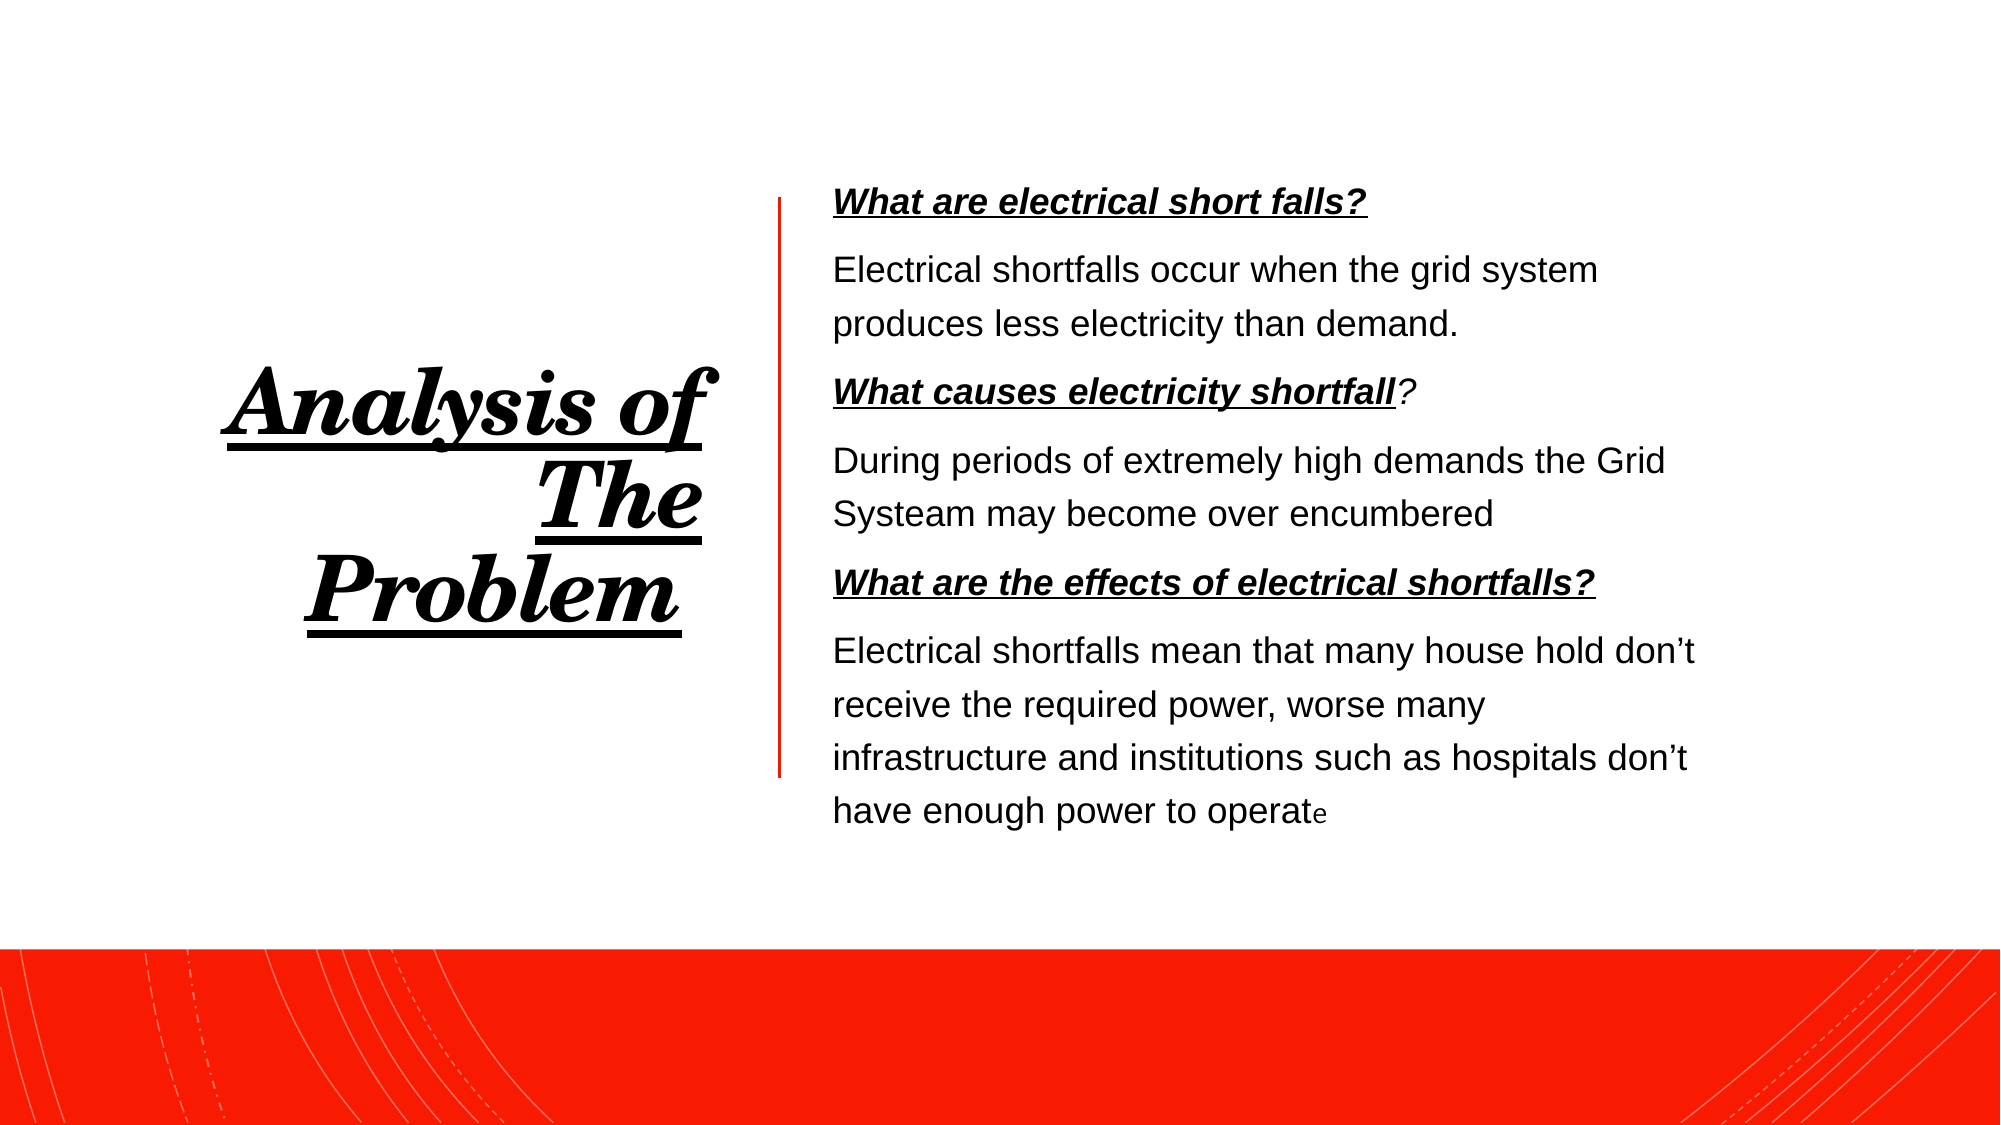

# Analysis of The Problem
What are electrical short falls?
Electrical shortfalls occur when the grid system produces less electricity than demand.
What causes electricity shortfall?
During periods of extremely high demands the Grid Systeam may become over encumbered
What are the effects of electrical shortfalls?
Electrical shortfalls mean that many house hold don’t receive the required power, worse many infrastructure and institutions such as hospitals don’t have enough power to operate